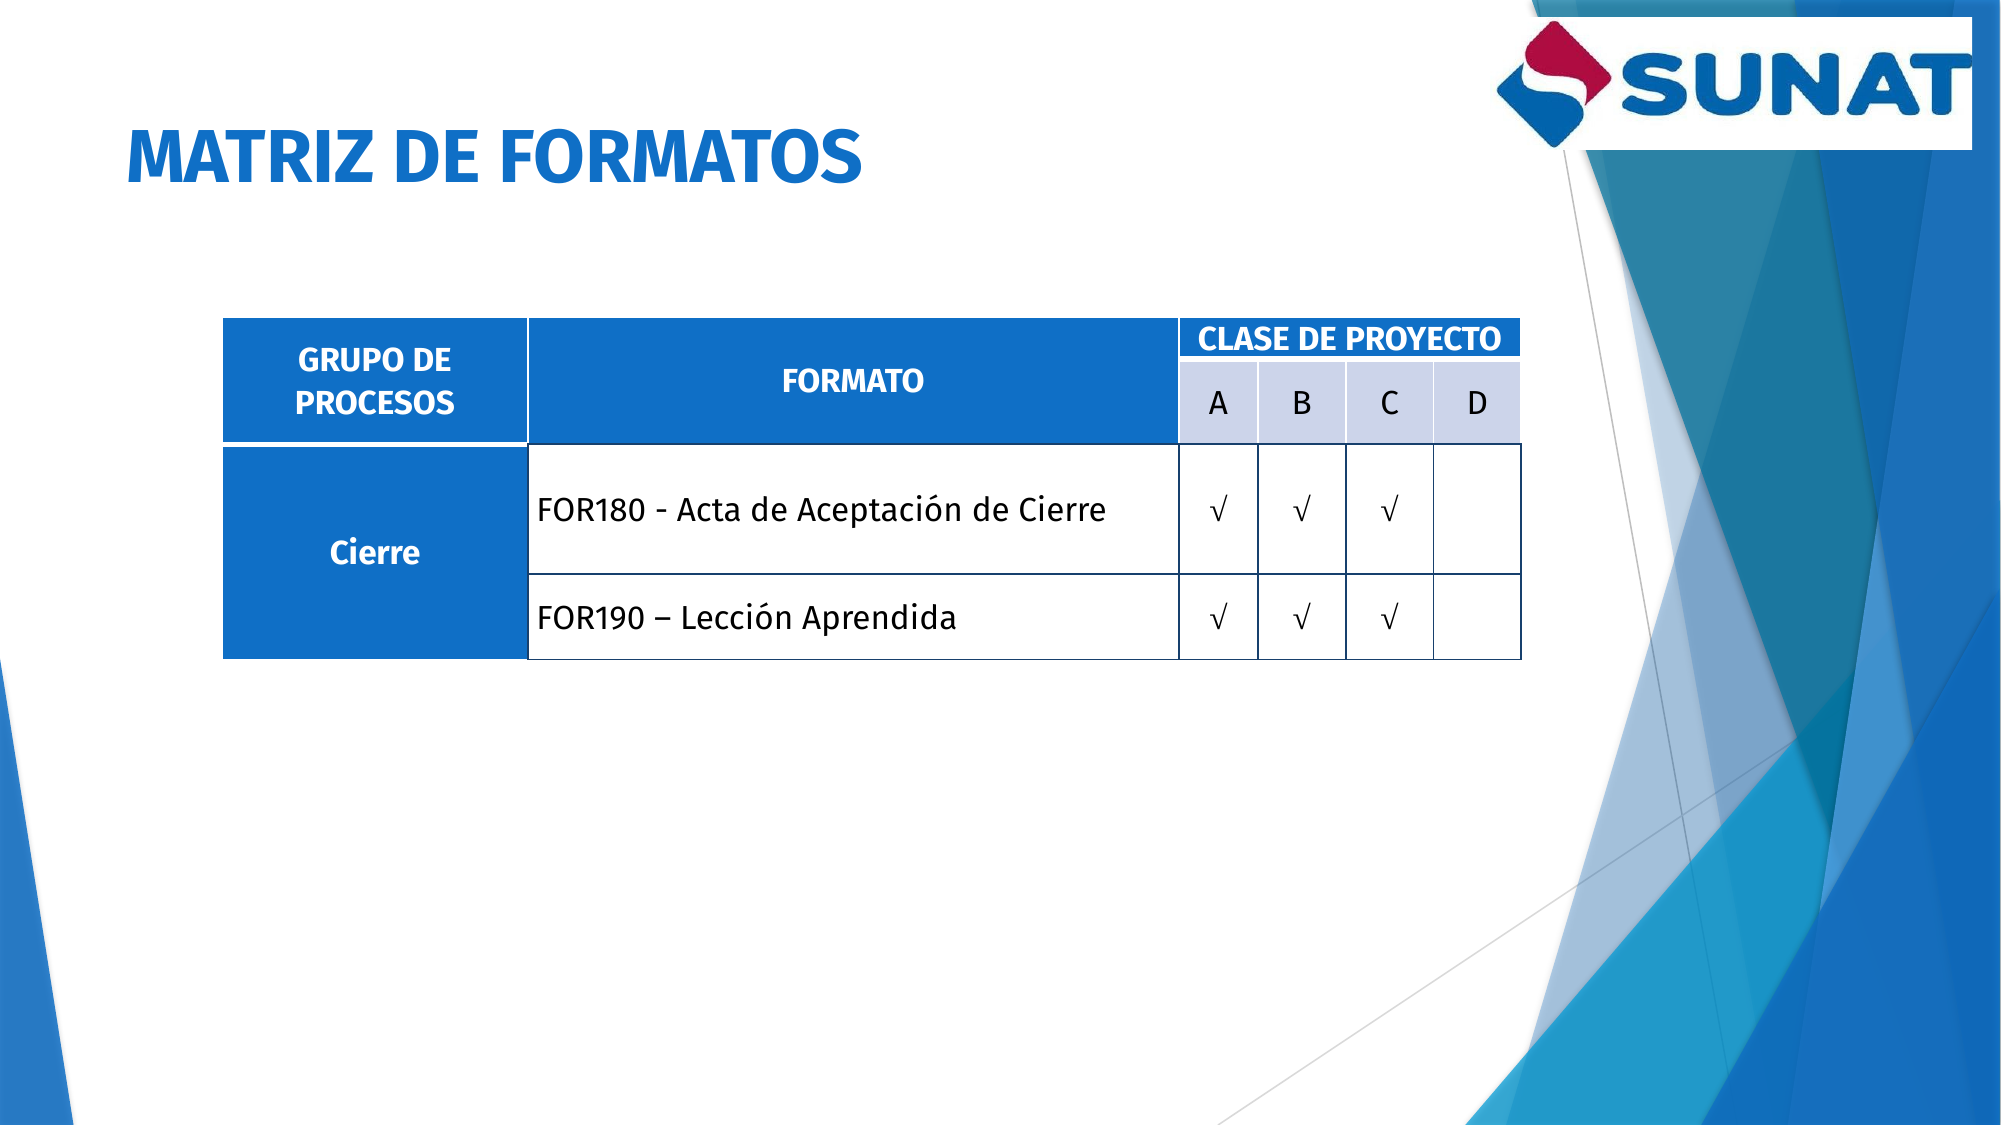

# MATRIZ DE FORMATOS
| Grupo de Procesos | Formato | Clase de Proyecto |  |  |  |
| --- | --- | --- | --- | --- | --- |
|  |  | A | B | C | D |
| Cierre | FOR180 - Acta de Aceptación de Cierre | √ | √ | √ |  |
|  | FOR190 – Lección Aprendida | √ | √ | √ |  |